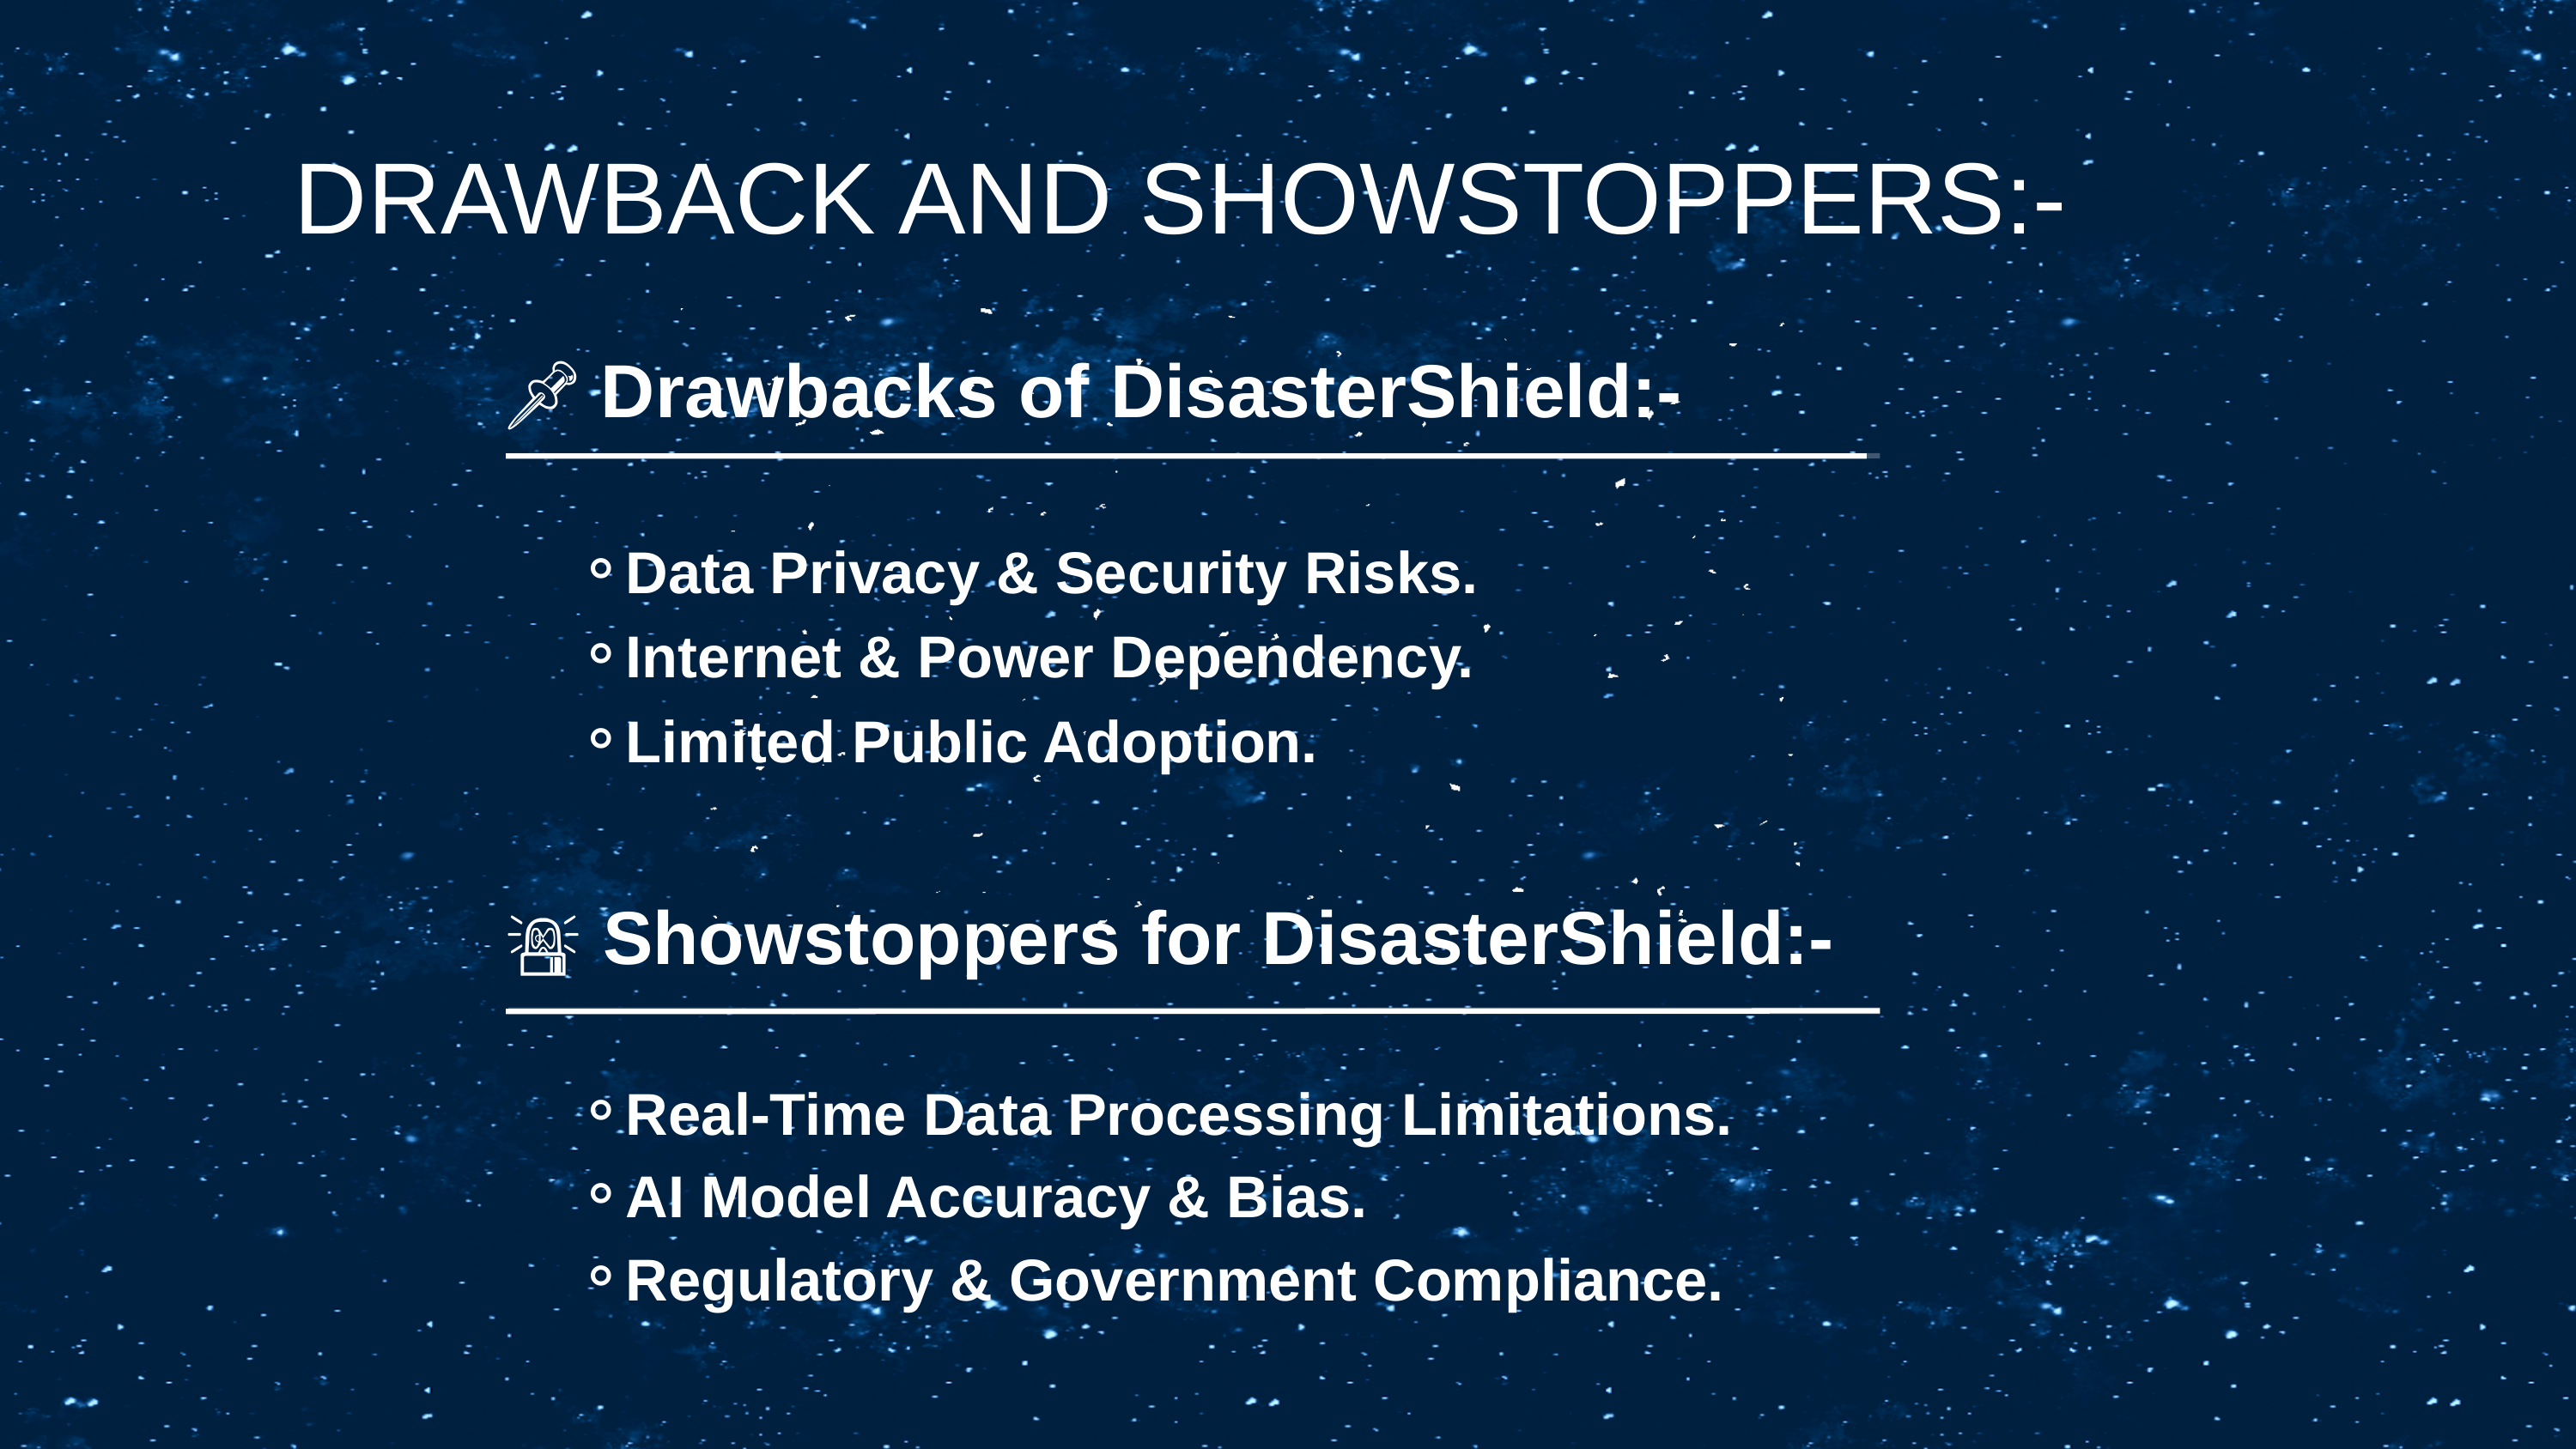

DRAWBACK AND SHOWSTOPPERS:-

📌 Drawbacks of DisasterShield:-

Data Privacy & Security Risks.
Internet & Power Dependency.
Limited Public Adoption.

🚨 Showstoppers for DisasterShield:-

Real-Time Data Processing Limitations.
AI Model Accuracy & Bias.
Regulatory & Government Compliance.